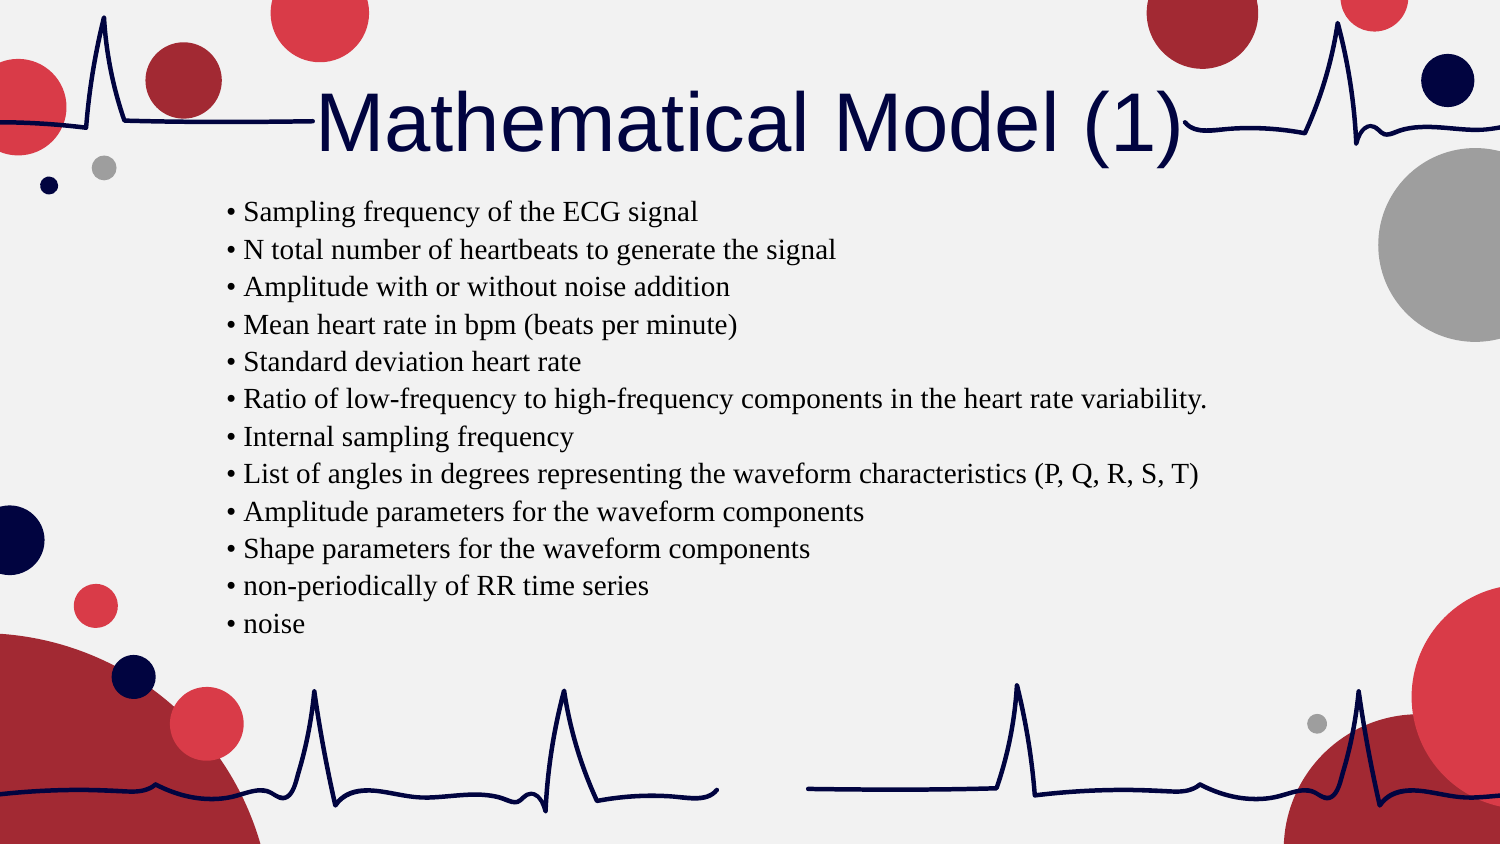

# Mathematical Model (1)
• Sampling frequency of the ECG signal
• N total number of heartbeats to generate the signal
• Amplitude with or without noise addition
• Mean heart rate in bpm (beats per minute)
• Standard deviation heart rate
• Ratio of low-frequency to high-frequency components in the heart rate variability.
• Internal sampling frequency
• List of angles in degrees representing the waveform characteristics (P, Q, R, S, T)
• Amplitude parameters for the waveform components
• Shape parameters for the waveform components
• non-periodically of RR time series
• noise